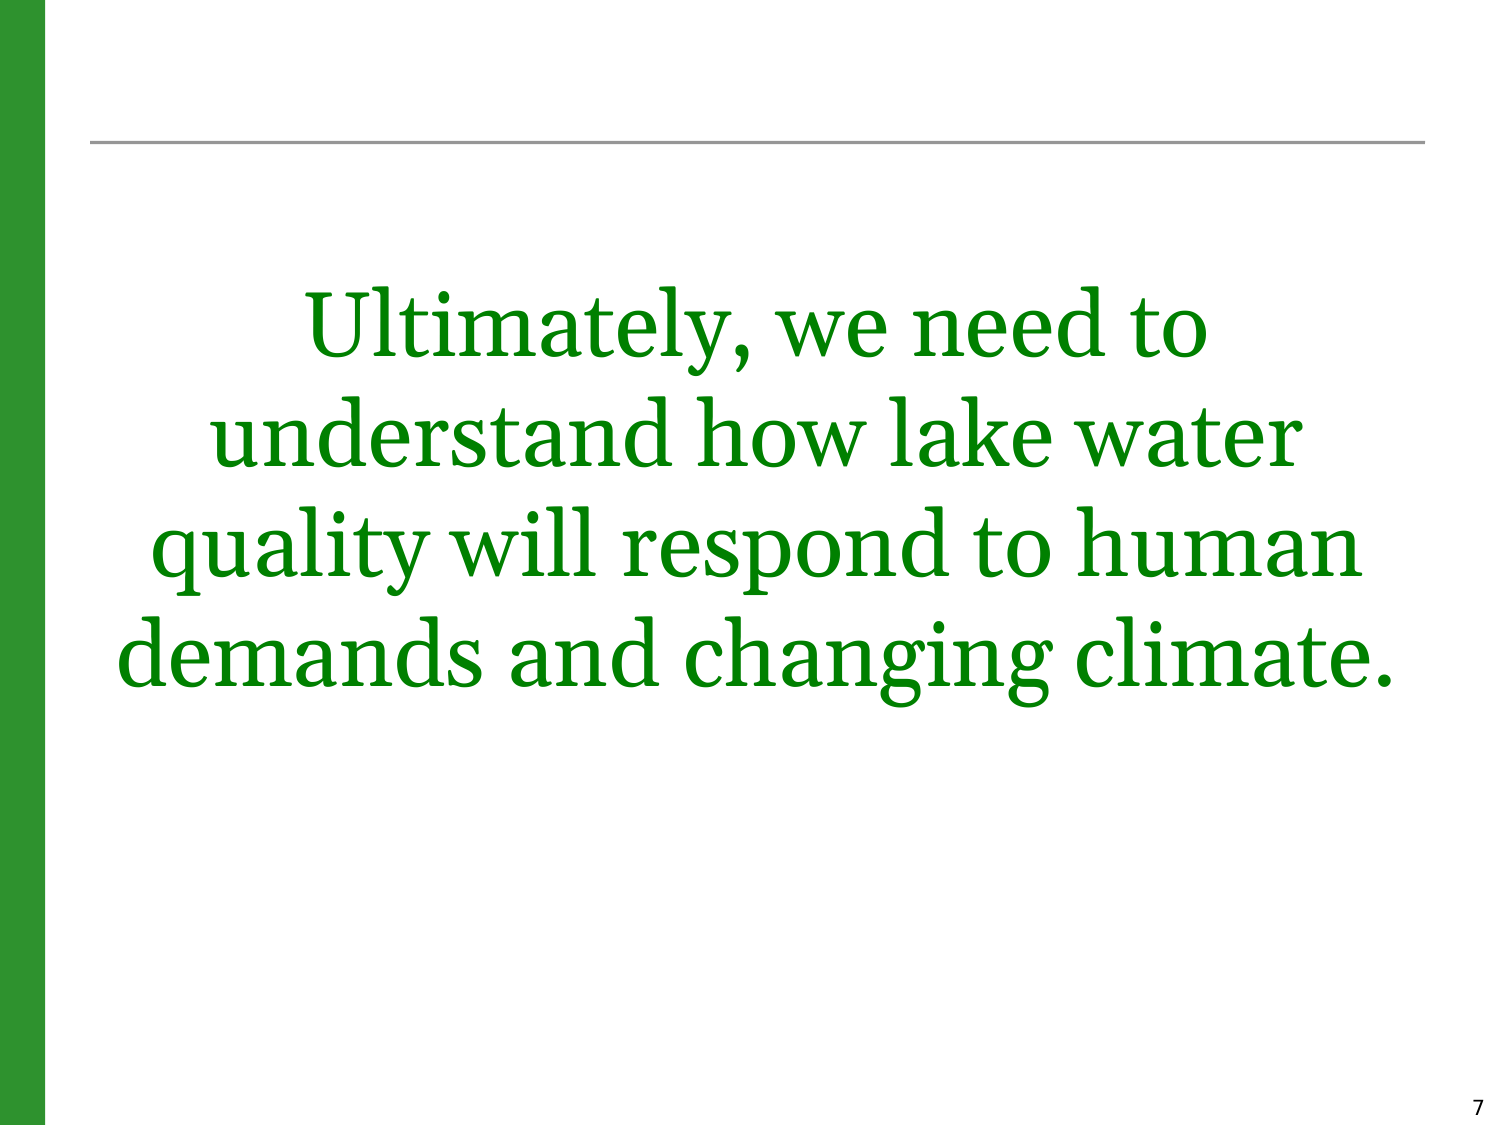

# Ultimately, we need to understand how lake water quality will respond to human demands and changing climate.
7